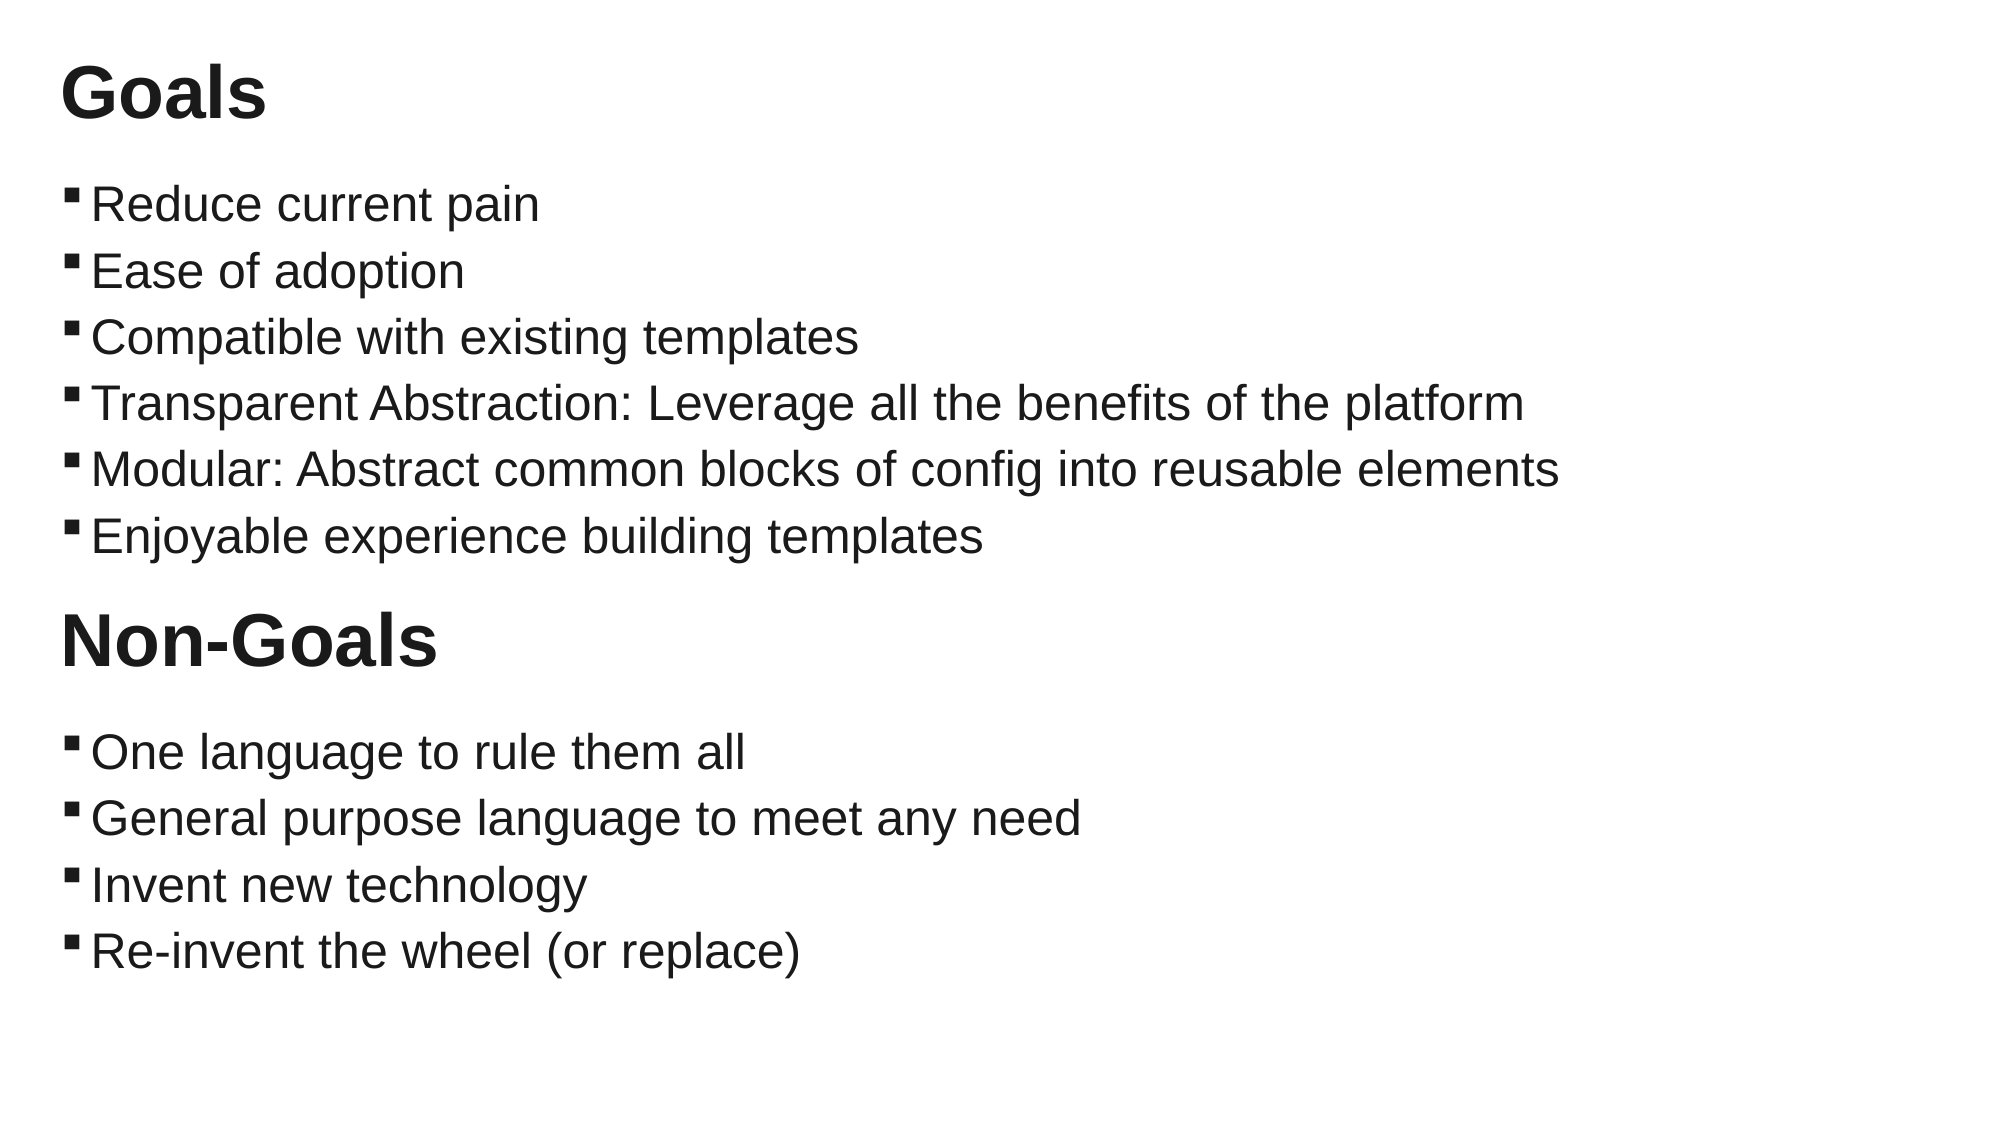

Goals
Reduce current pain
Ease of adoption
Compatible with existing templates
Transparent Abstraction: Leverage all the benefits of the platform
Modular: Abstract common blocks of config into reusable elements
Enjoyable experience building templates

Non-Goals
One language to rule them all
General purpose language to meet any need
Invent new technology
Re-invent the wheel (or replace)